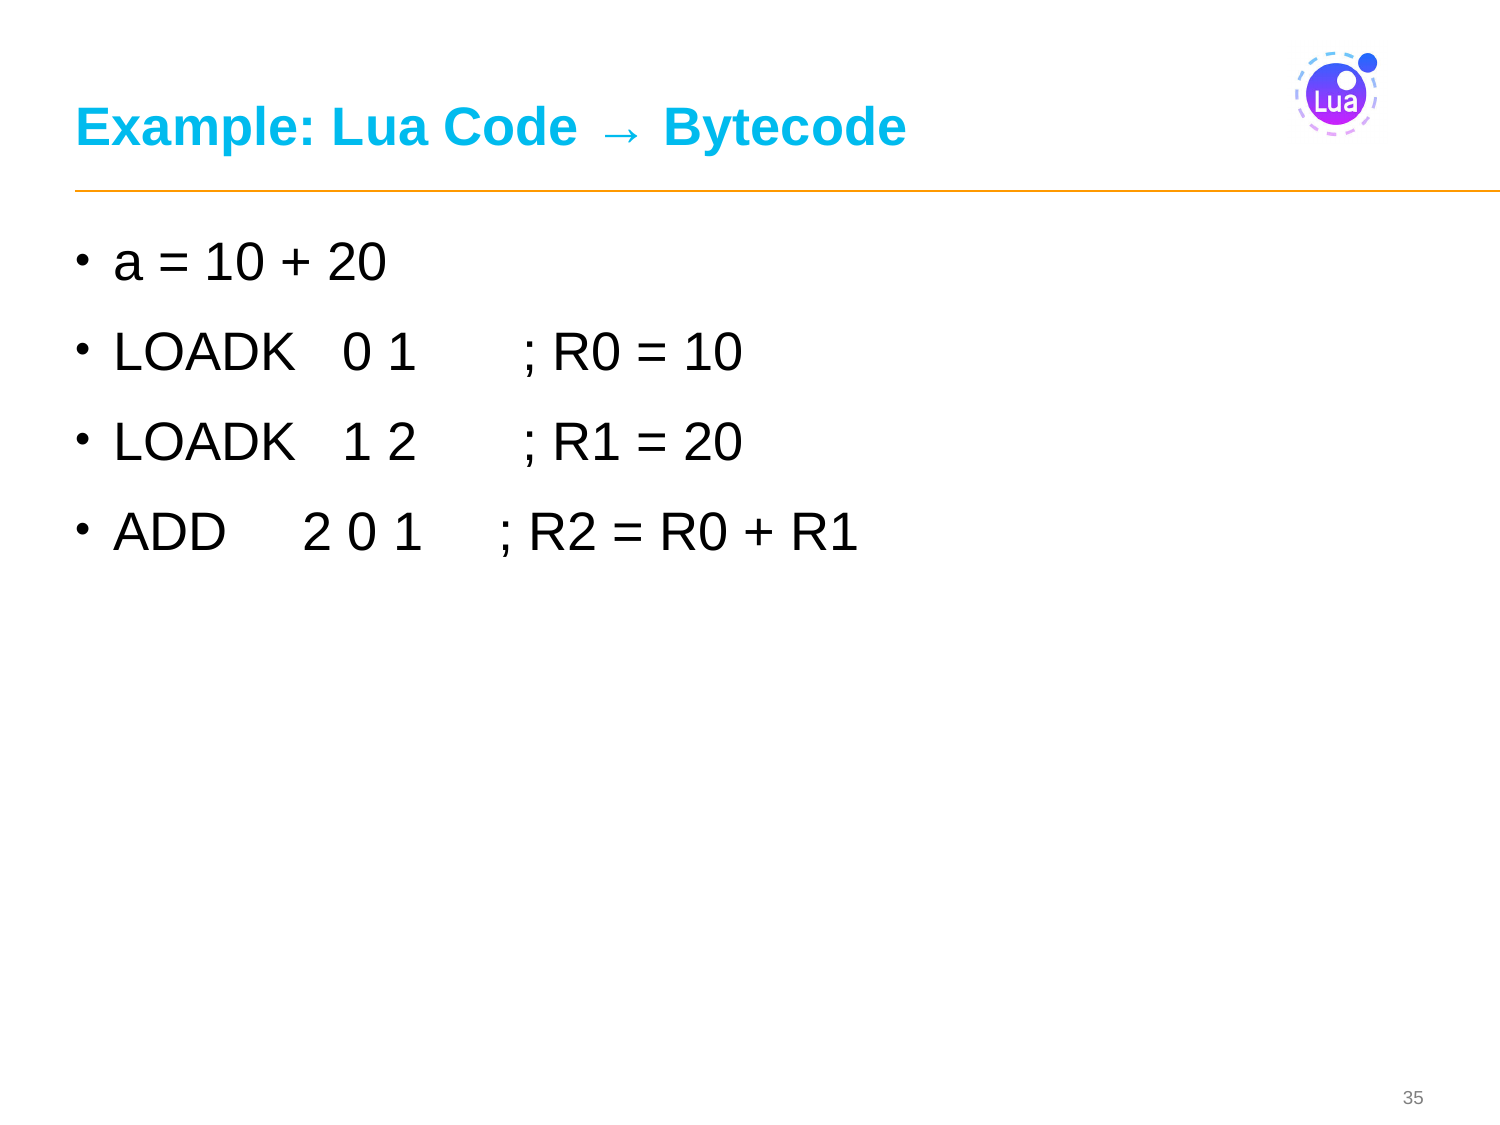

# Example: Lua Code → Bytecode
a = 10 + 20
LOADK   0 1       ; R0 = 10
LOADK   1 2       ; R1 = 20
ADD     2 0 1     ; R2 = R0 + R1